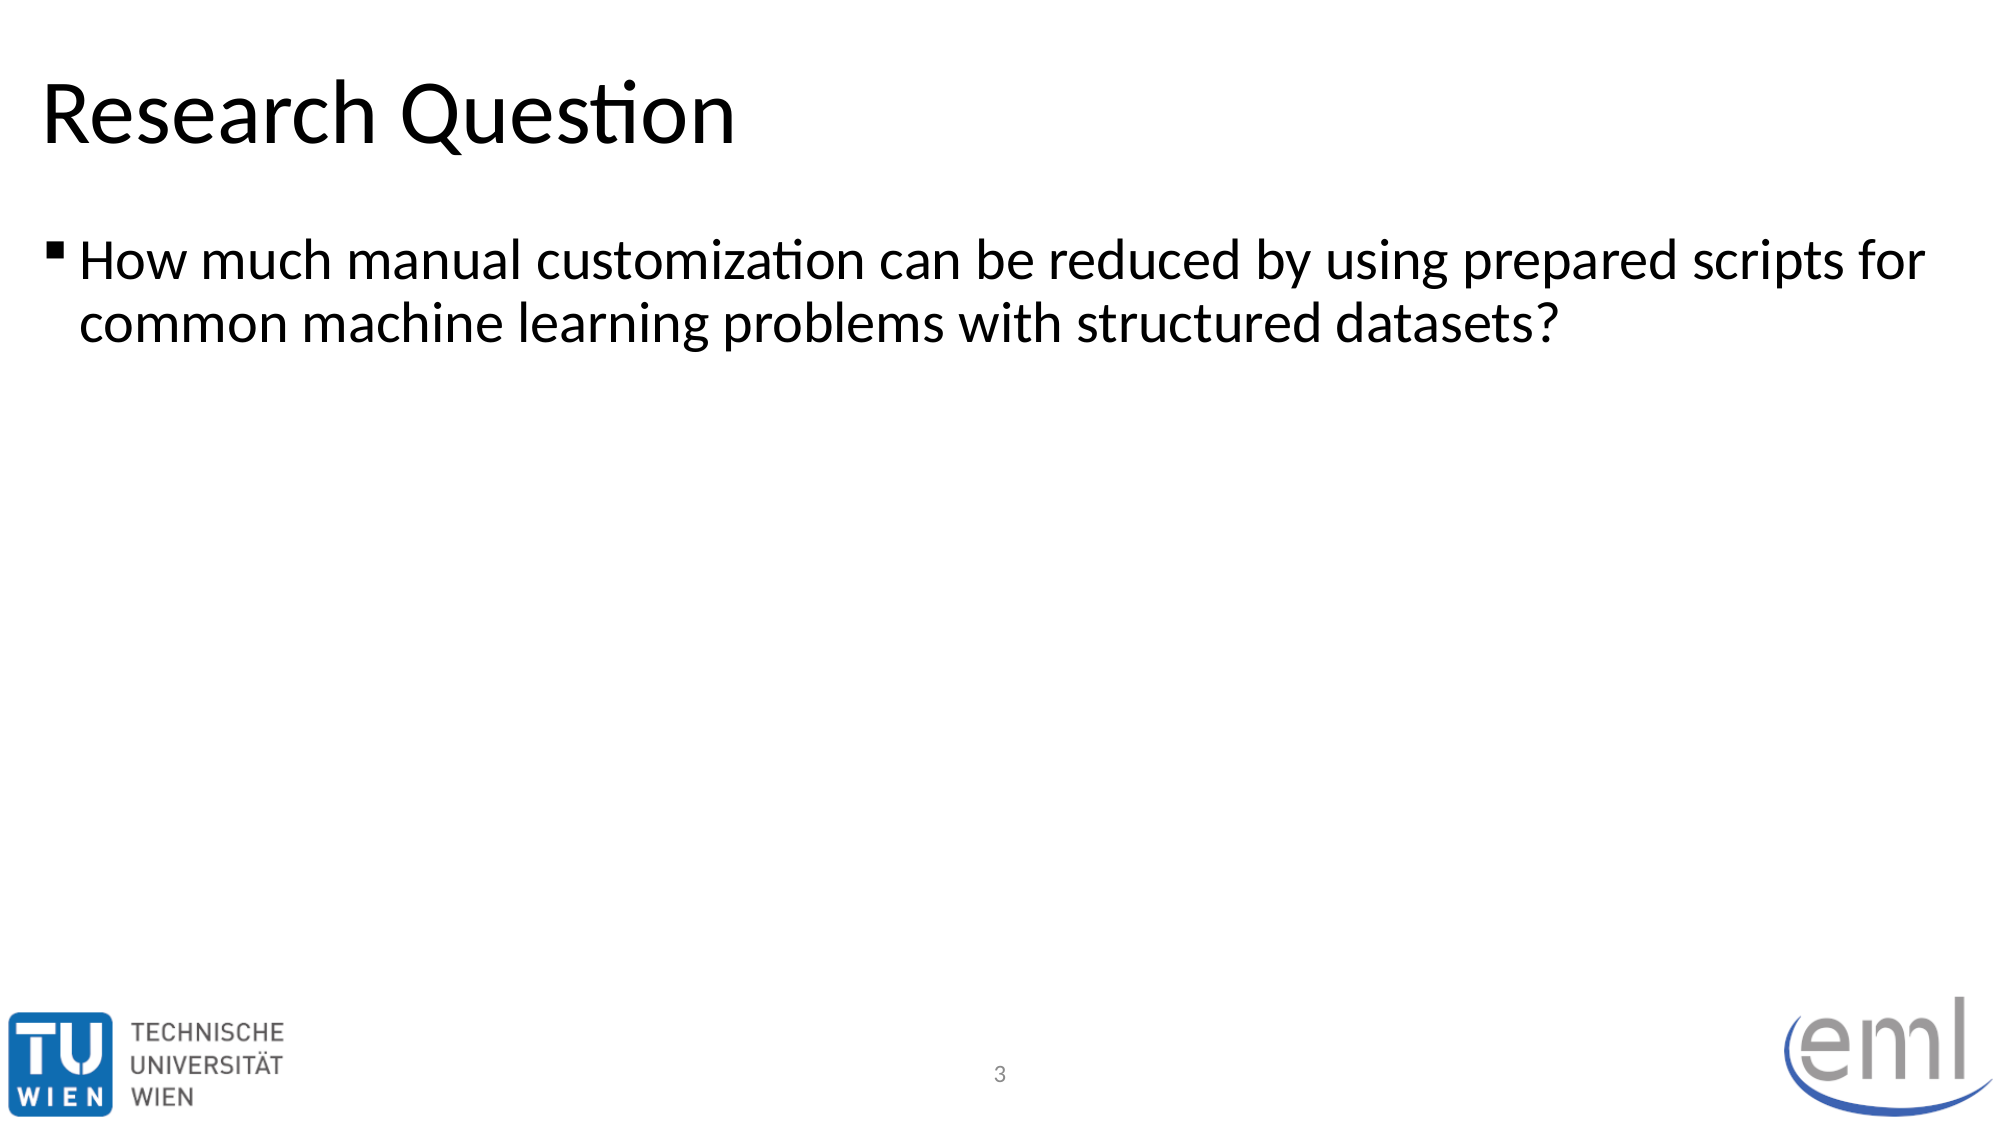

# Research Question
How much manual customization can be reduced by using prepared scripts for common machine learning problems with structured datasets?
3